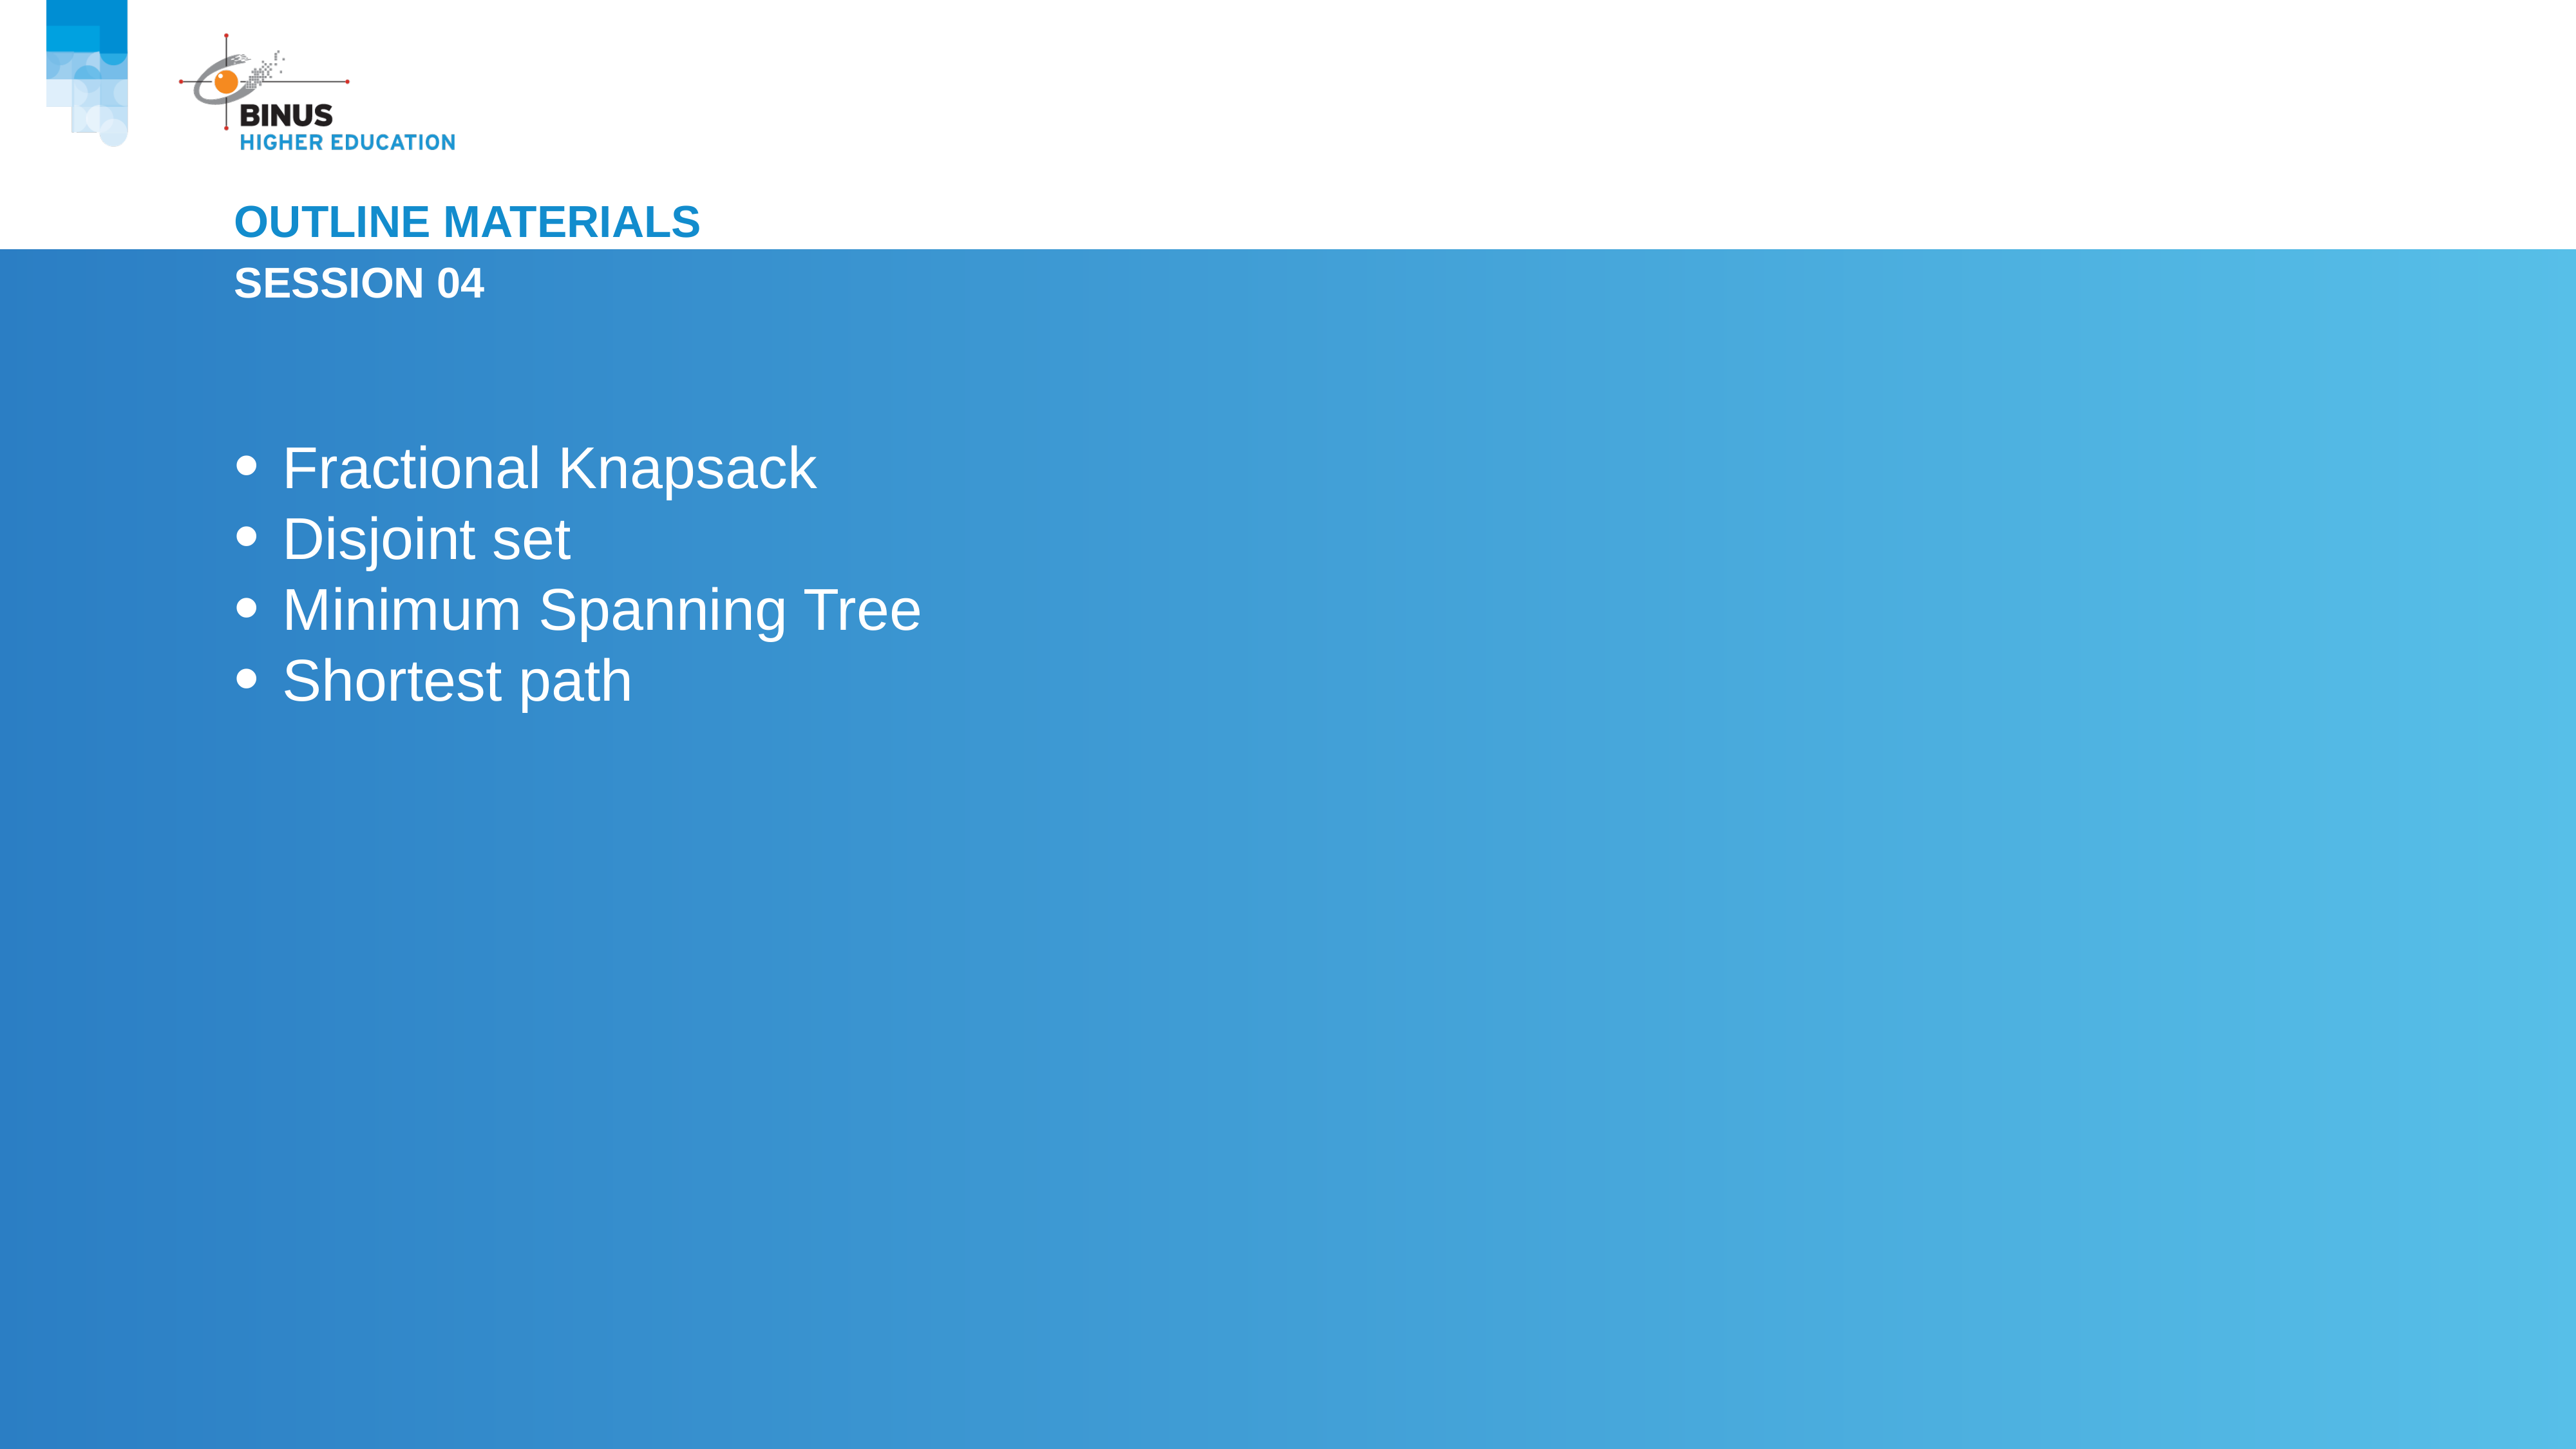

# Outline Materials
Session 04
Fractional Knapsack
Disjoint set
Minimum Spanning Tree
Shortest path